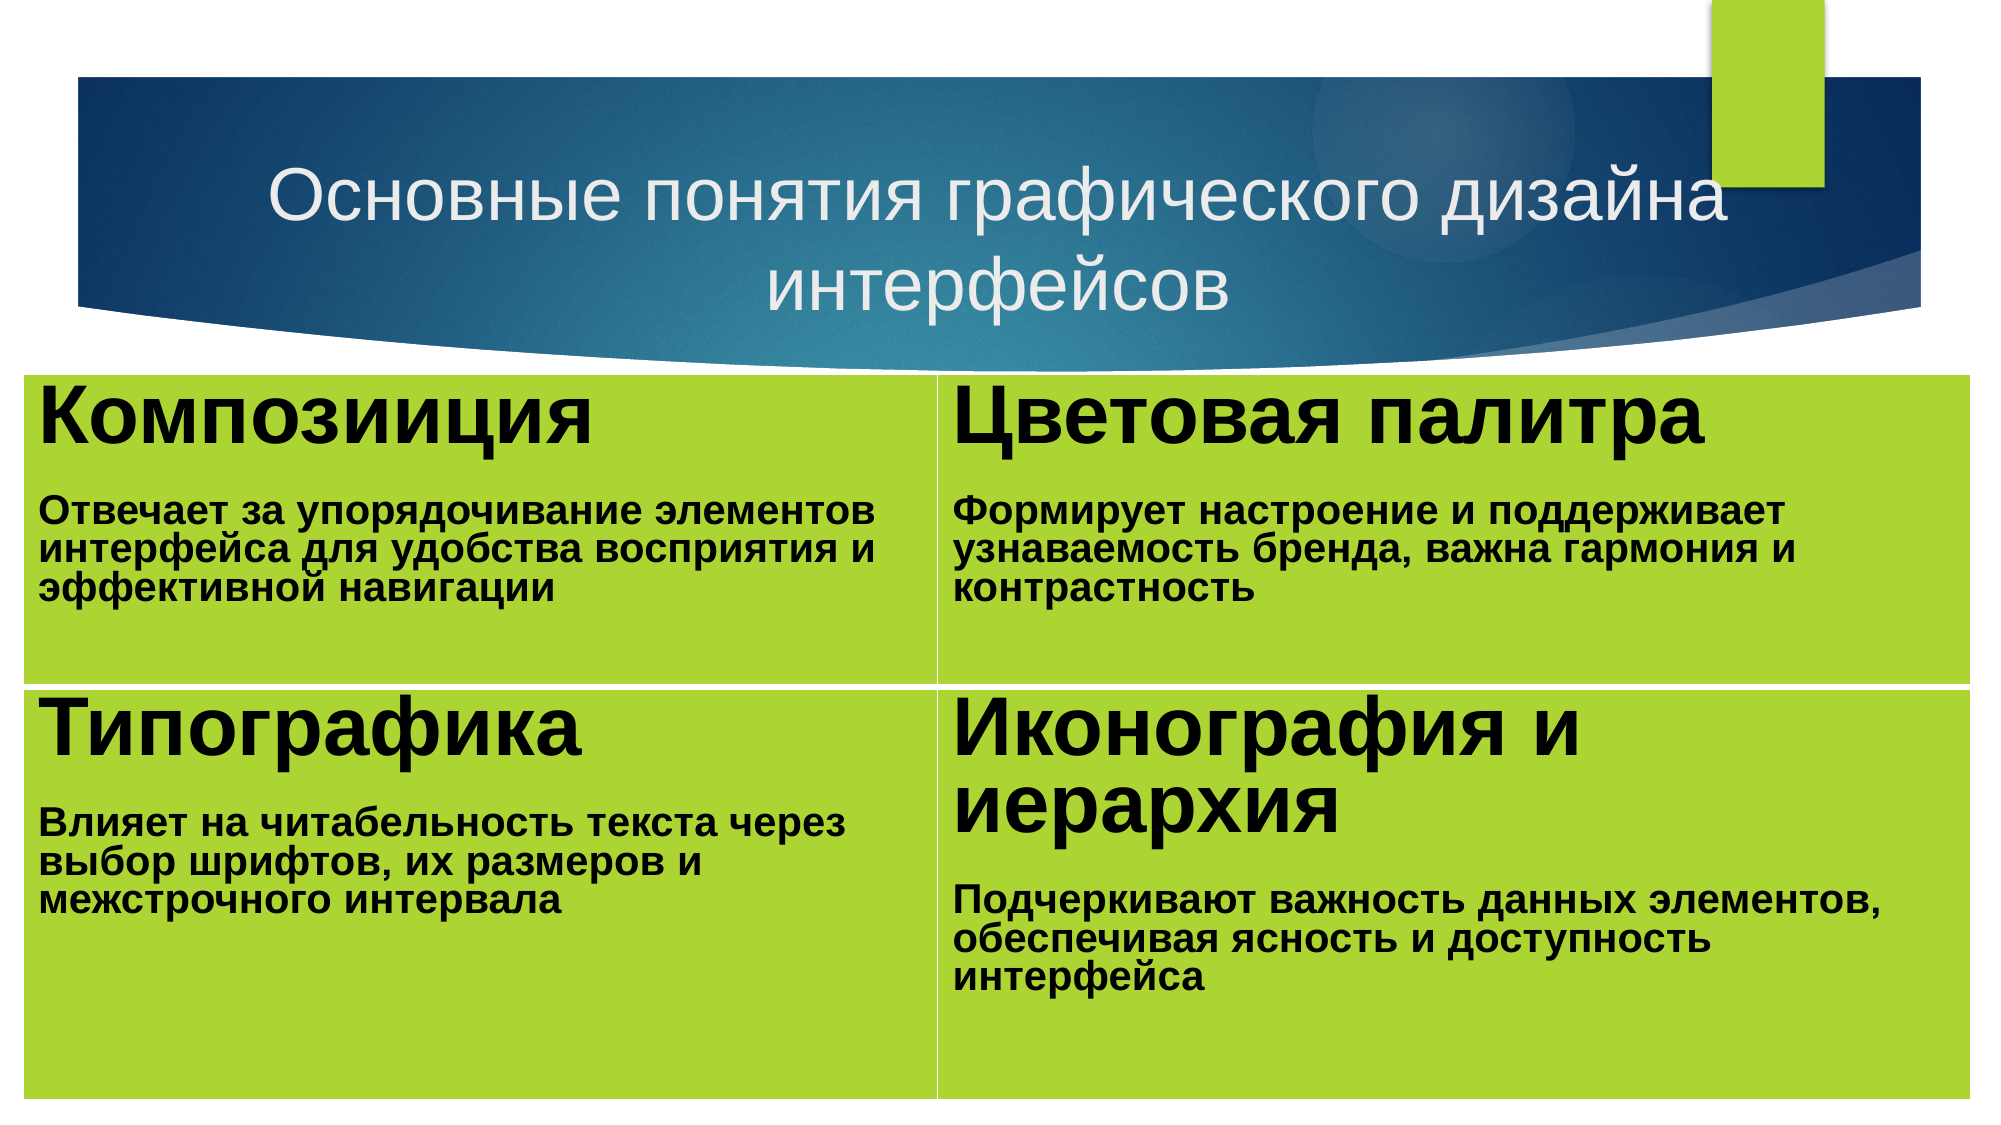

# Основные понятия графического дизайна интерфейсов
| Композииция Отвечает за упорядочивание элементов интерфейса для удобства восприятия и эффективной навигации | Цветовая палитра Формирует настроение и поддерживает узнаваемость бренда, важна гармония и контрастность |
| --- | --- |
| Типографика Влияет на читабельность текста через выбор шрифтов, их размеров и межстрочного интервала | Иконография и иерархия Подчеркивают важность данных элементов, обеспечивая ясность и доступность интерфейса |